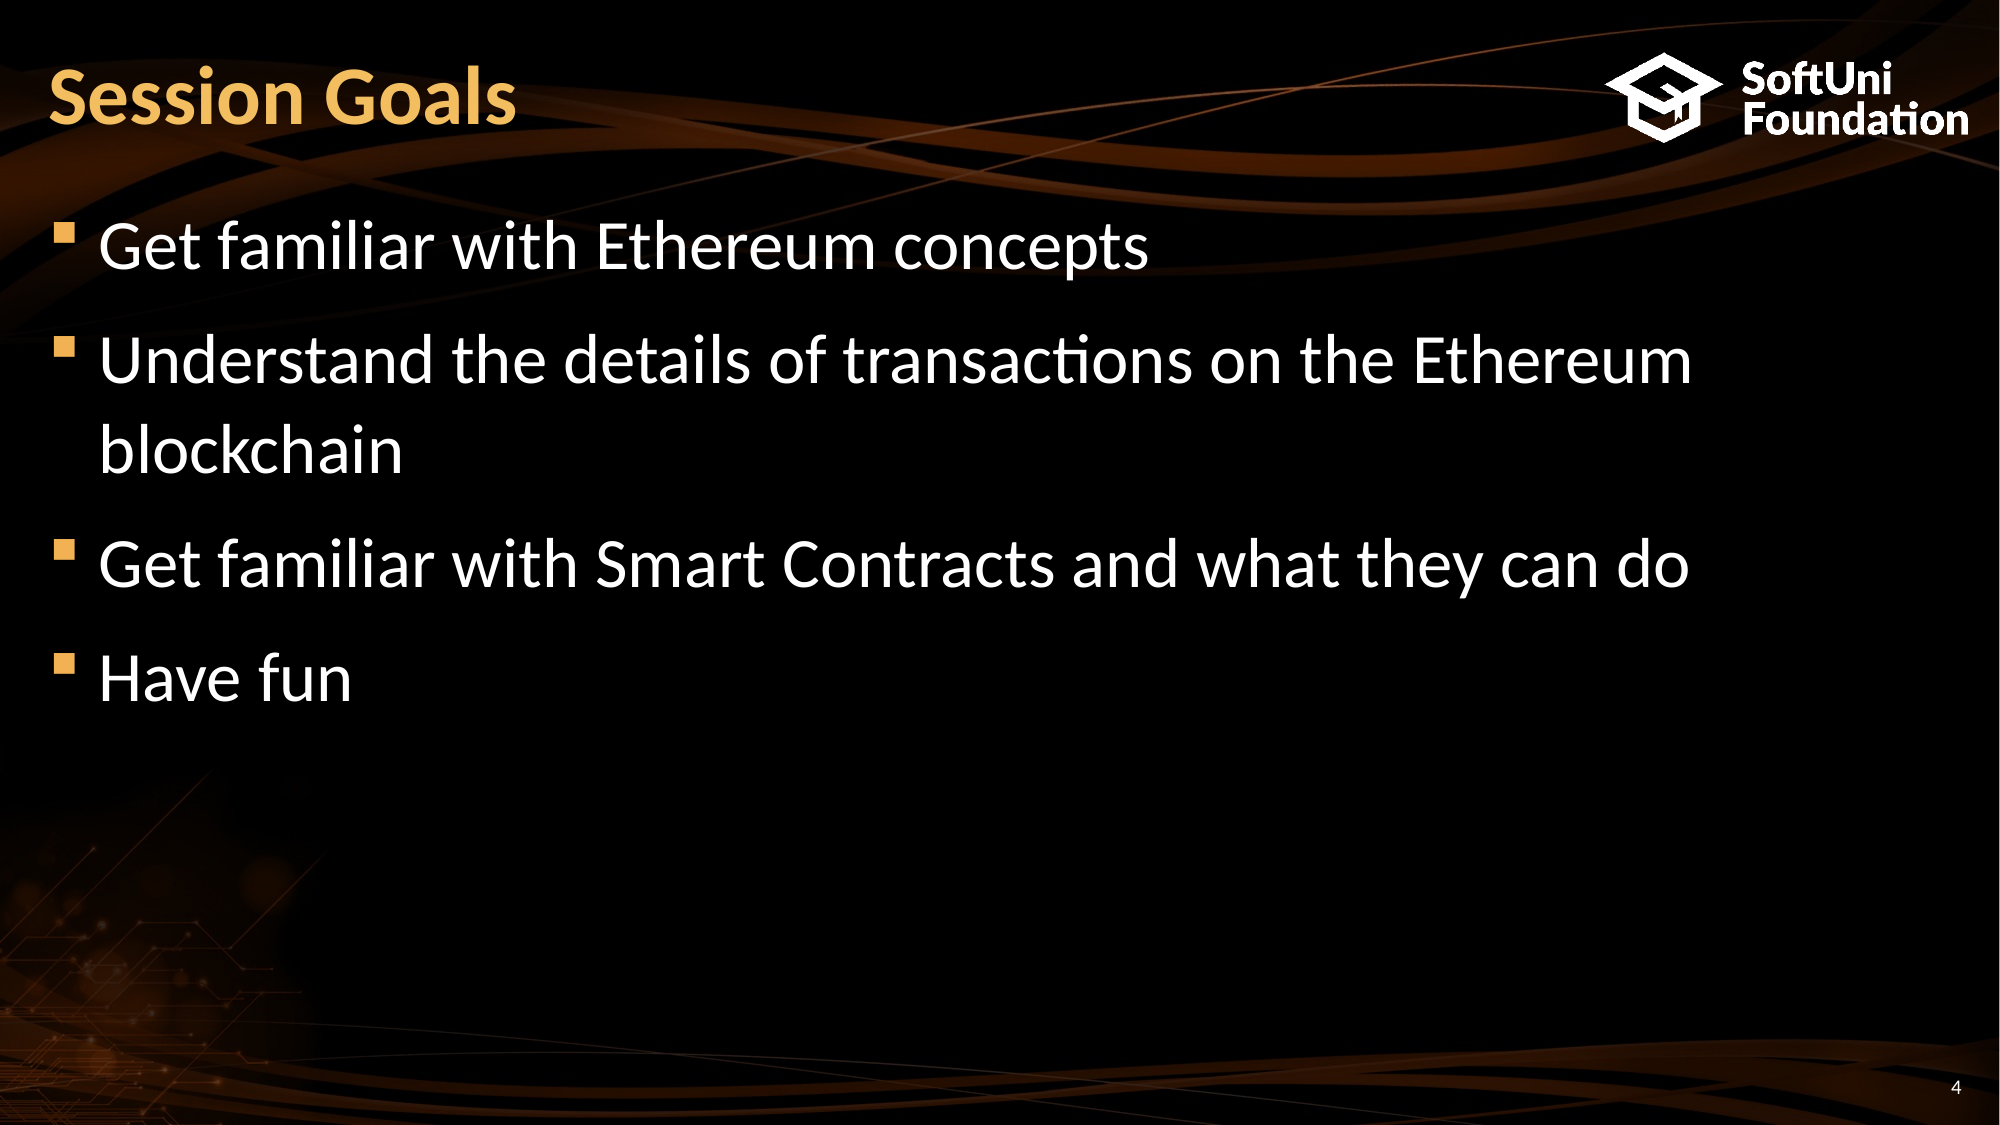

# Session Goals
Get familiar with Ethereum concepts
Understand the details of transactions on the Ethereum blockchain
Get familiar with Smart Contracts and what they can do
Have fun
4